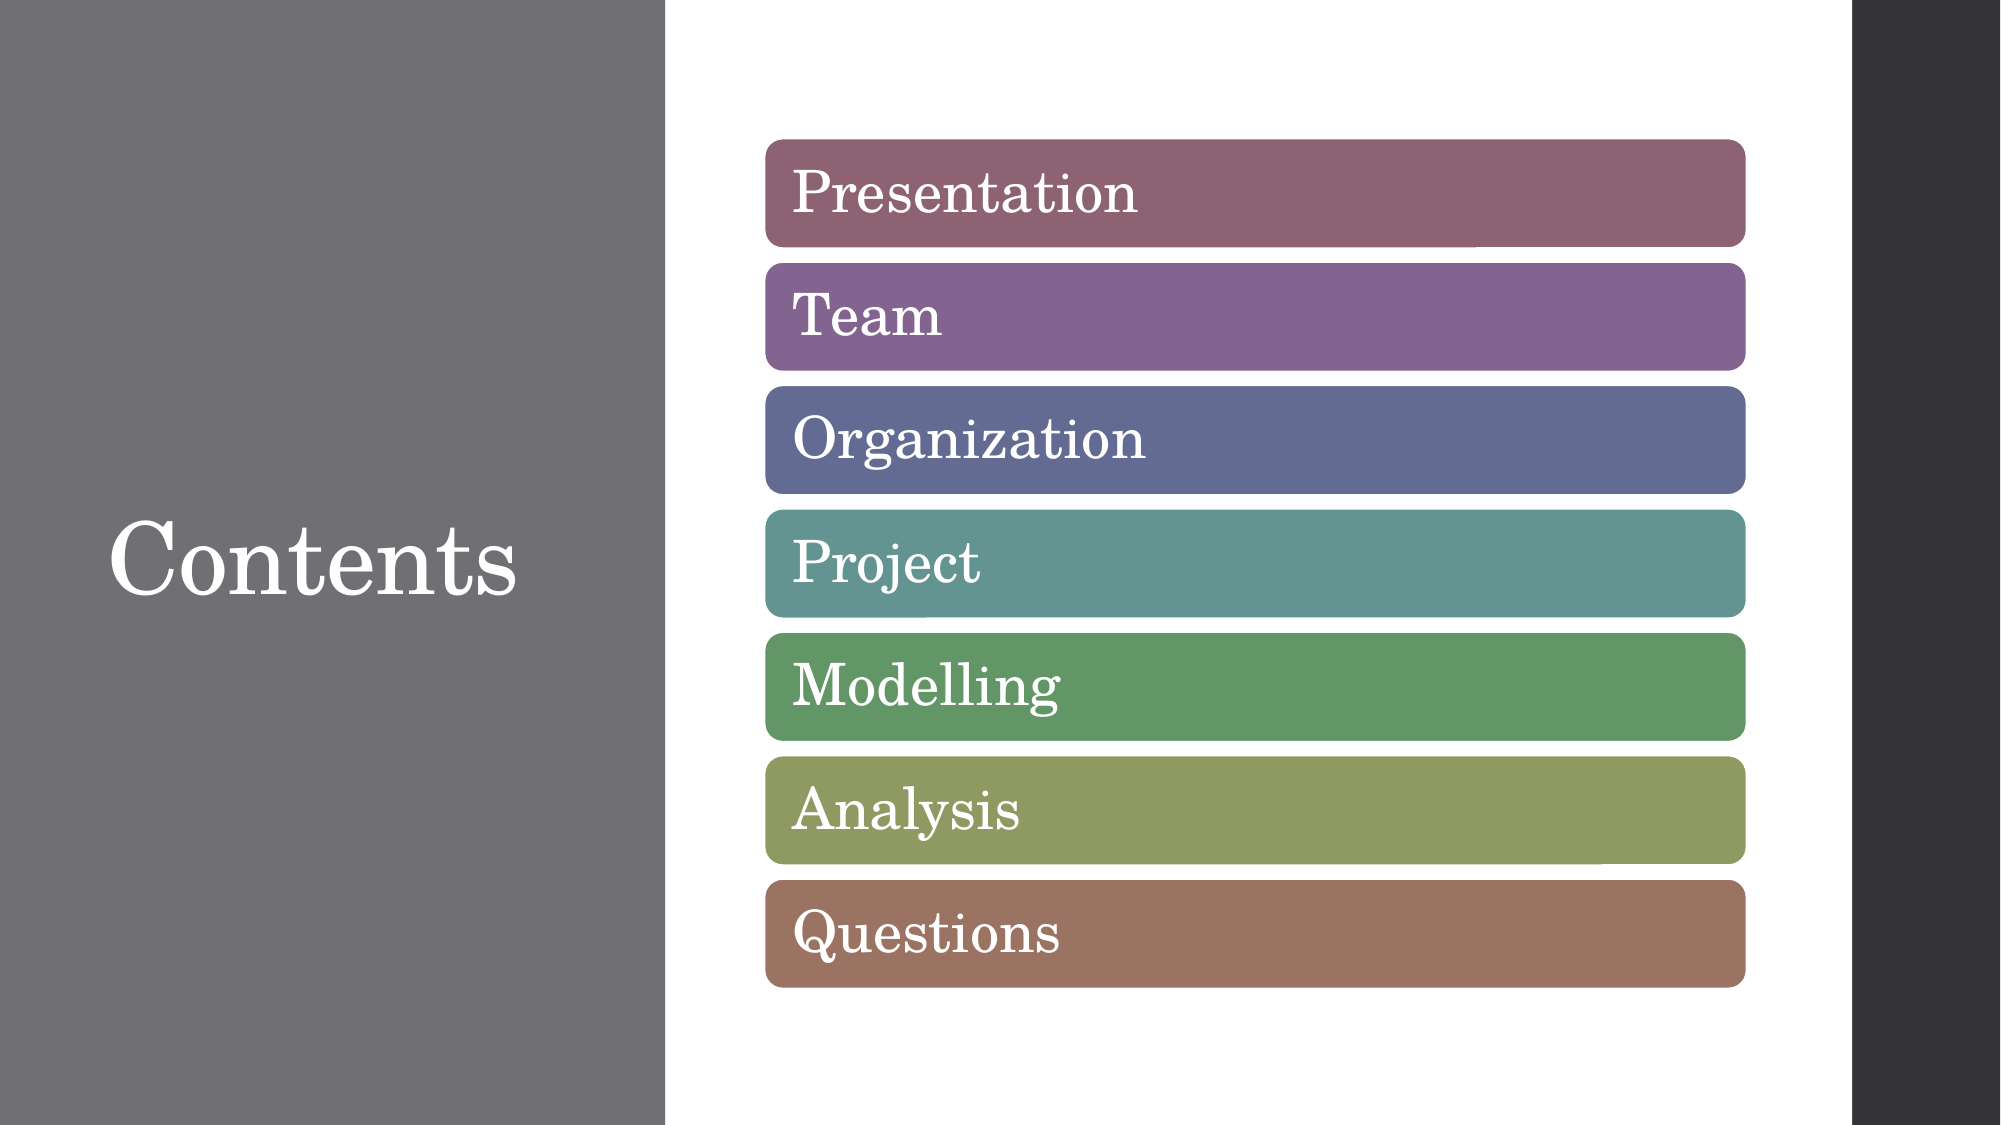

Presentation
Team
Organization
Project
Modelling
Analysis
Questions
# Contents